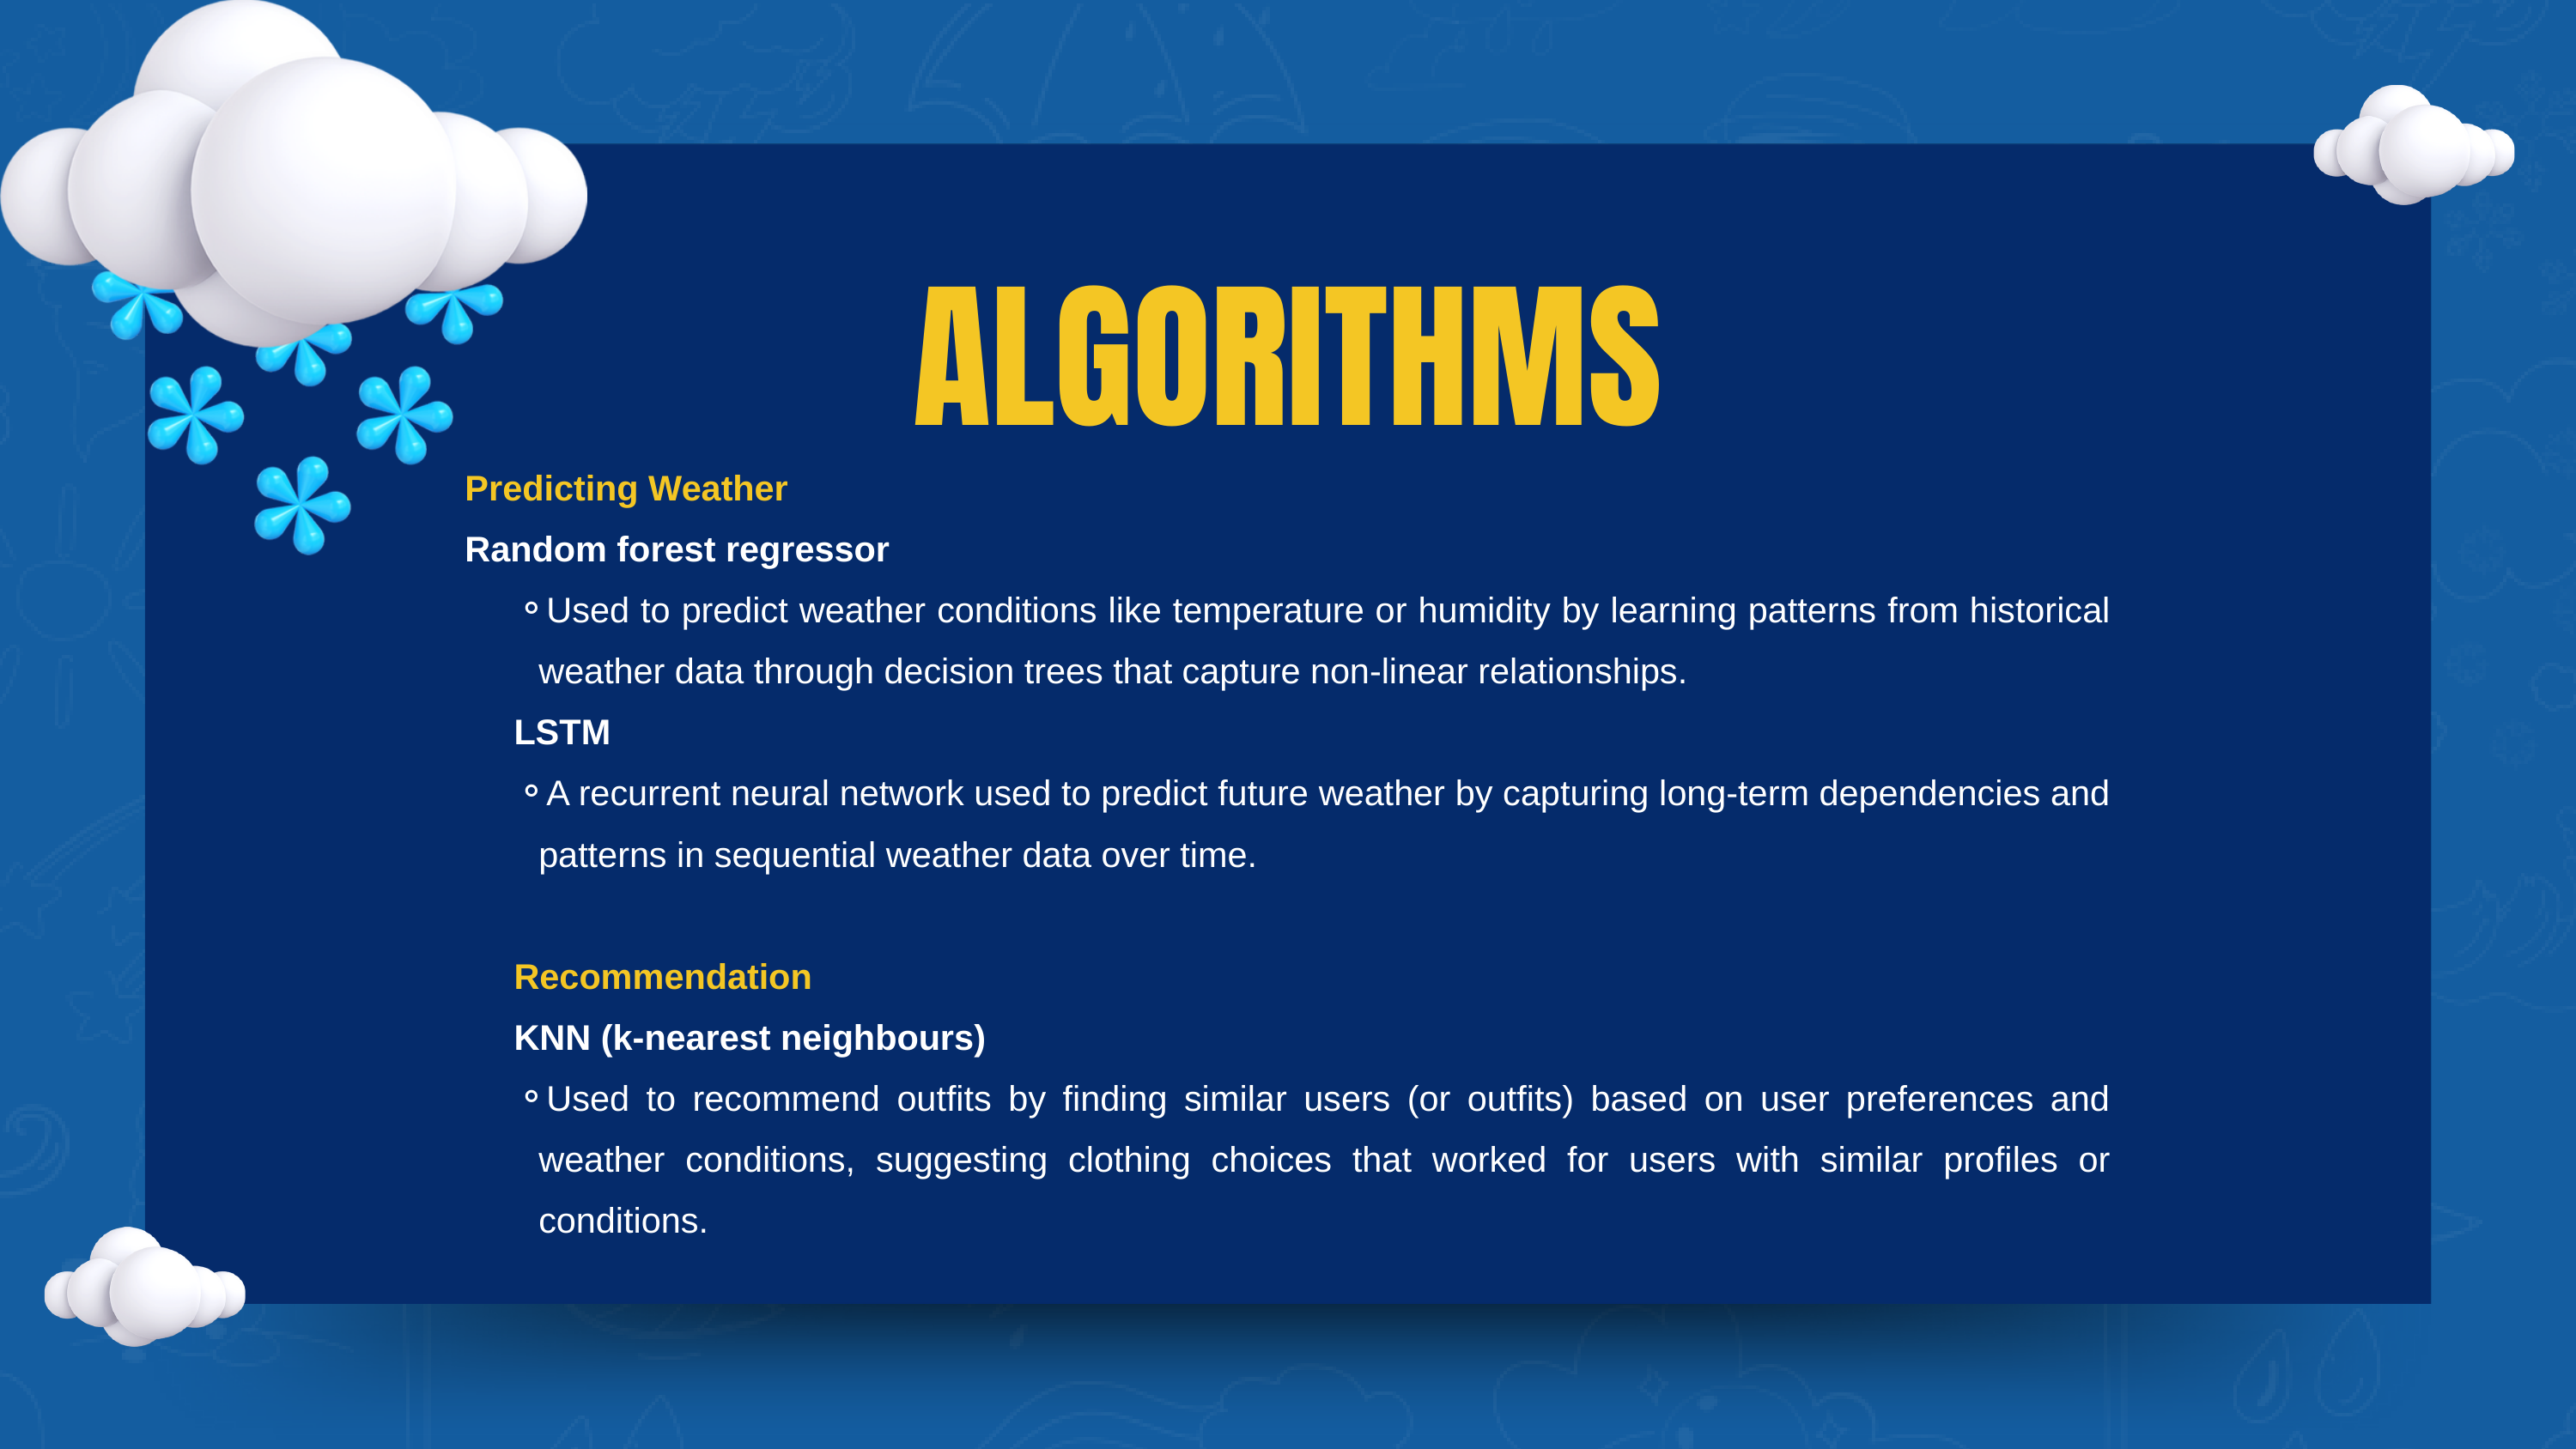

ALGORITHMS
Predicting Weather
Random forest regressor
Used to predict weather conditions like temperature or humidity by learning patterns from historical weather data through decision trees that capture non-linear relationships.
LSTM
A recurrent neural network used to predict future weather by capturing long-term dependencies and patterns in sequential weather data over time.

Recommendation
KNN (k-nearest neighbours)
Used to recommend outfits by finding similar users (or outfits) based on user preferences and weather conditions, suggesting clothing choices that worked for users with similar profiles or conditions.